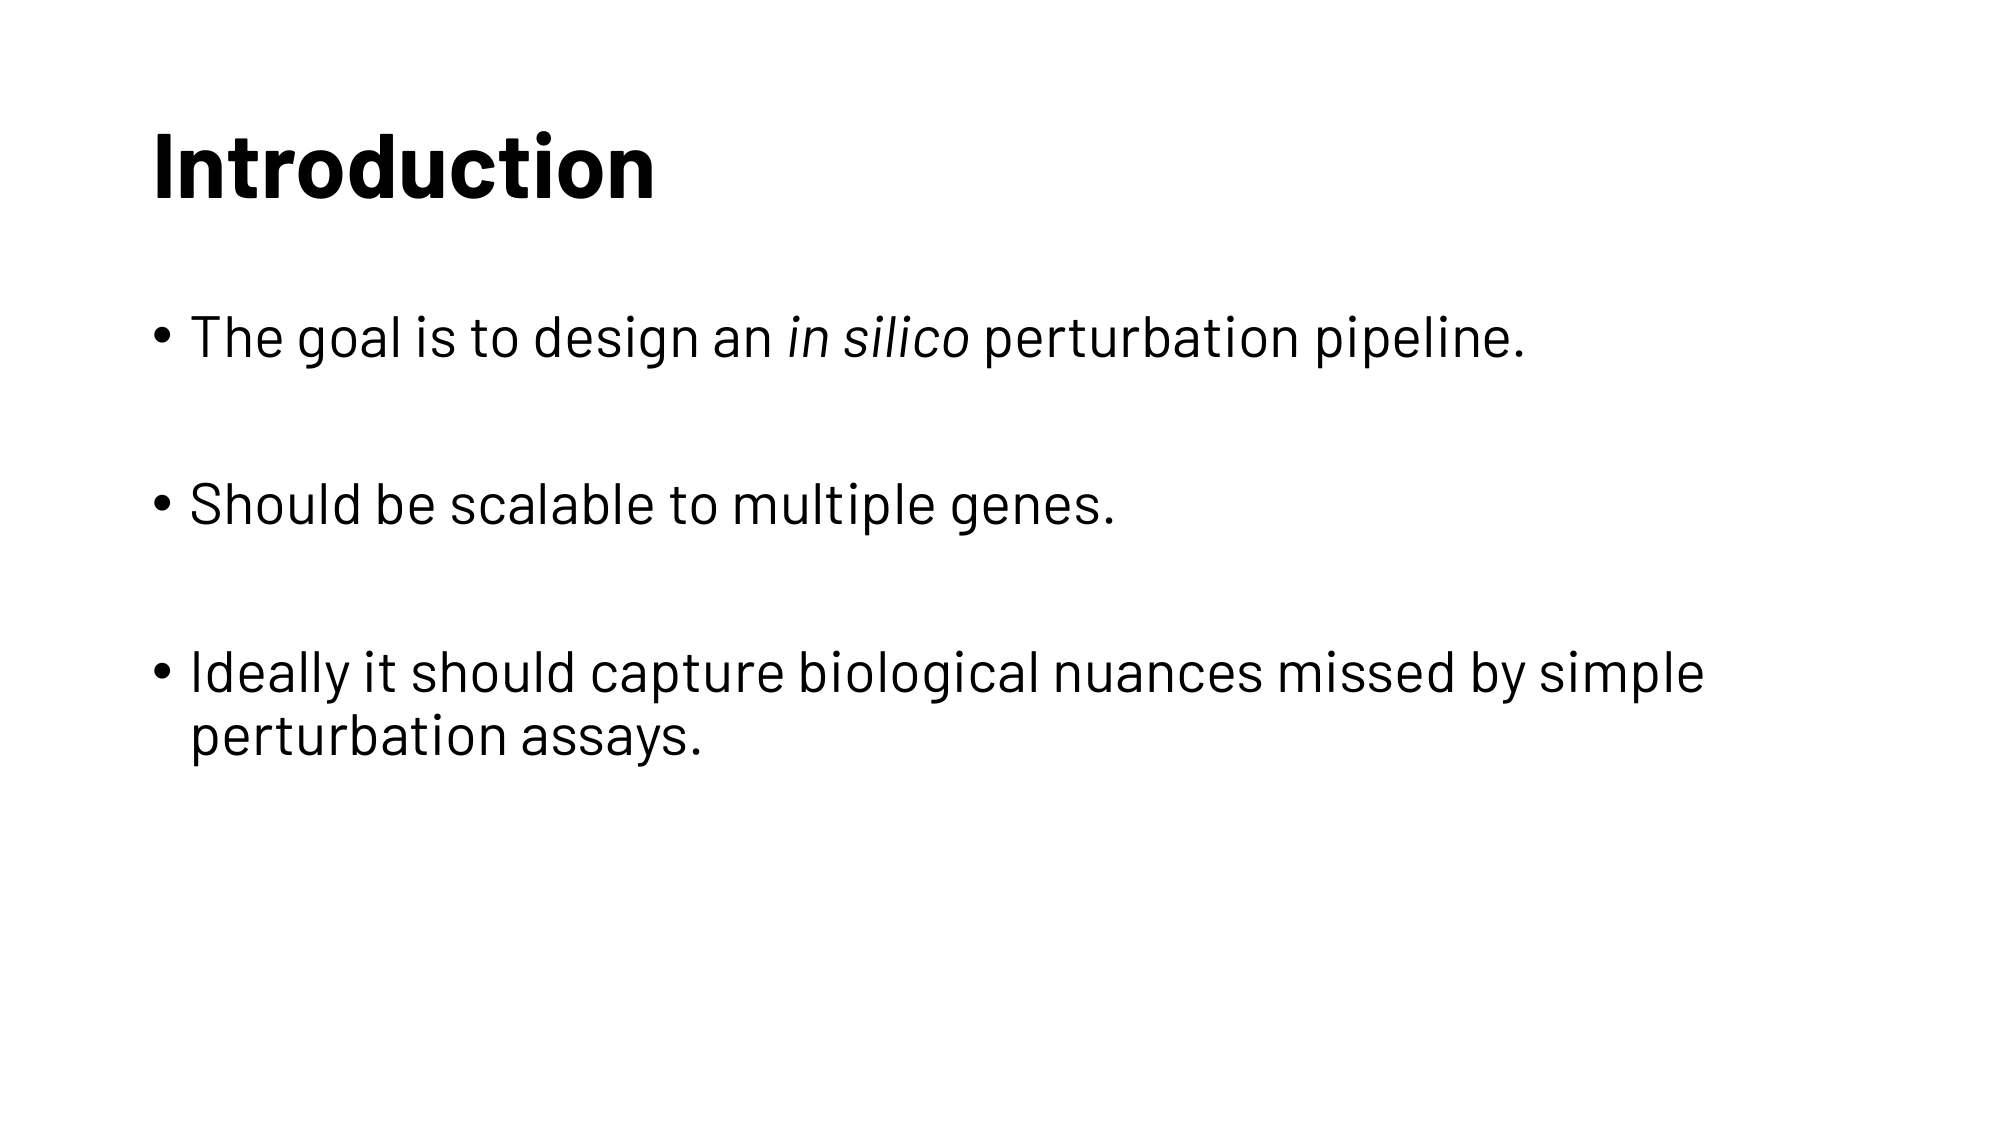

# Introduction
The goal is to design an in silico perturbation pipeline.

Should be scalable to multiple genes.

Ideally it should capture biological nuances missed by simple perturbation assays.